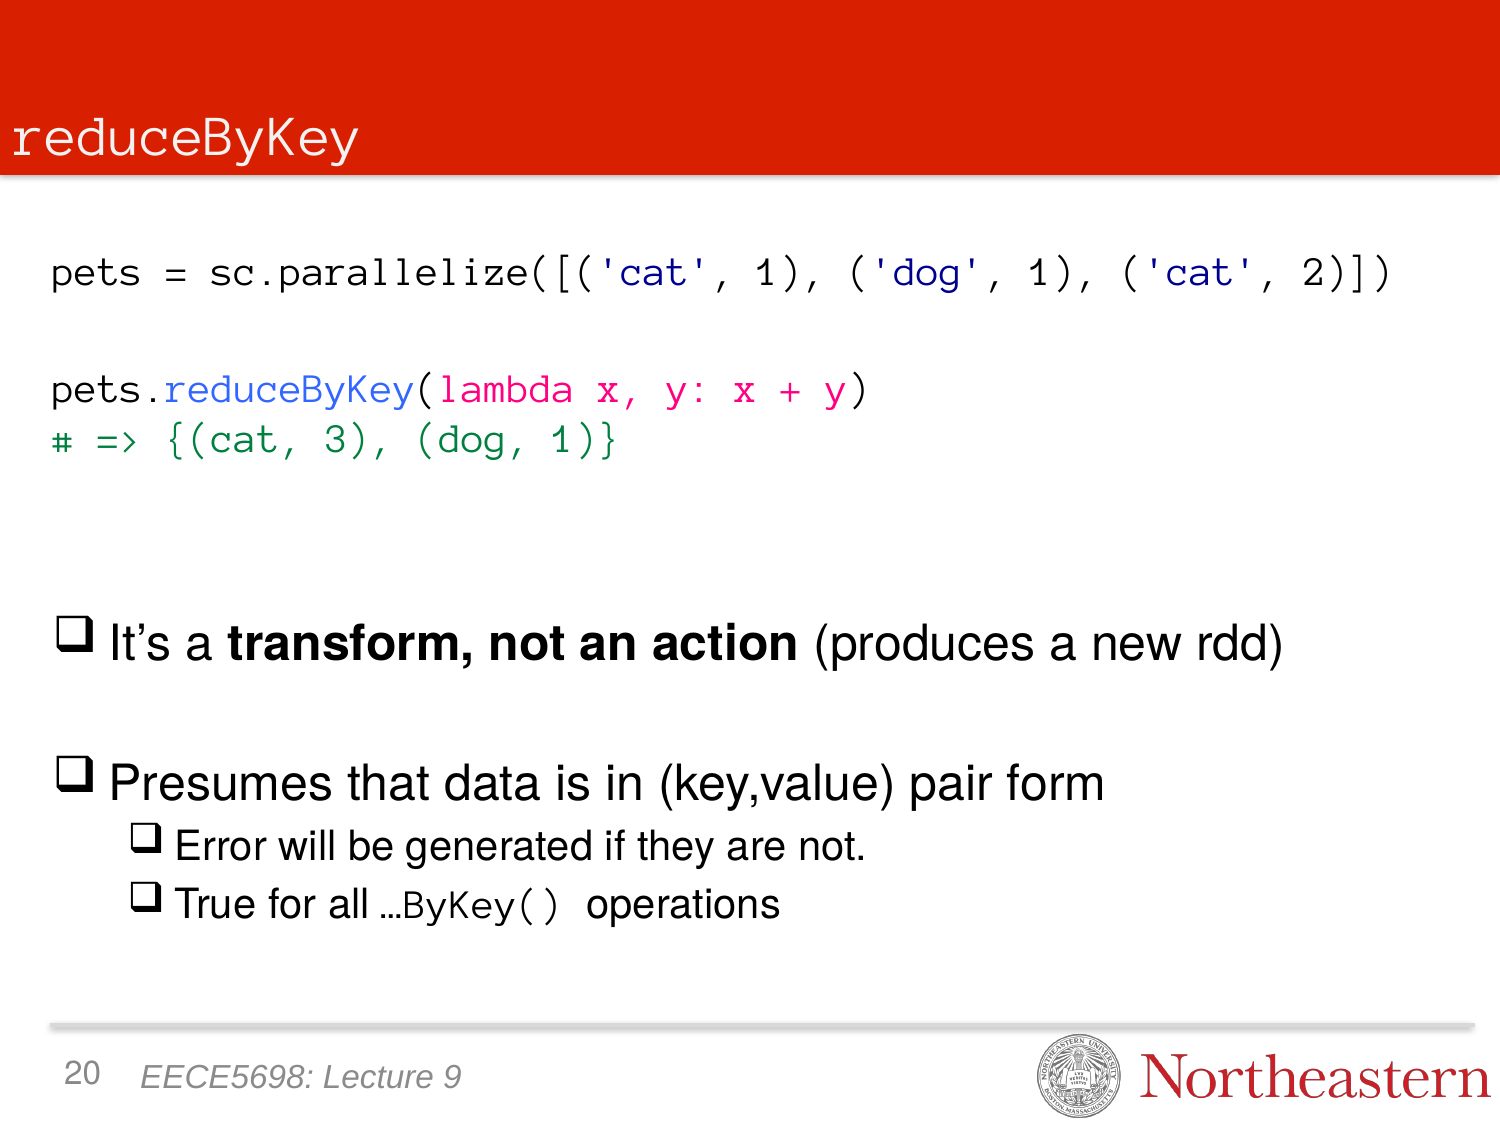

# reduceByKey
pets = sc.parallelize([('cat', 1), ('dog', 1), ('cat', 2)])

pets.reduceByKey(lambda x, y: x + y)
# => {(cat, 3), (dog, 1)}

It’s a transform, not an action (produces a new rdd)

Presumes that data is in (key,value) pair form
Error will be generated if they are not.
True for all …ByKey()  operations
20
EECE5698: Lecture 9